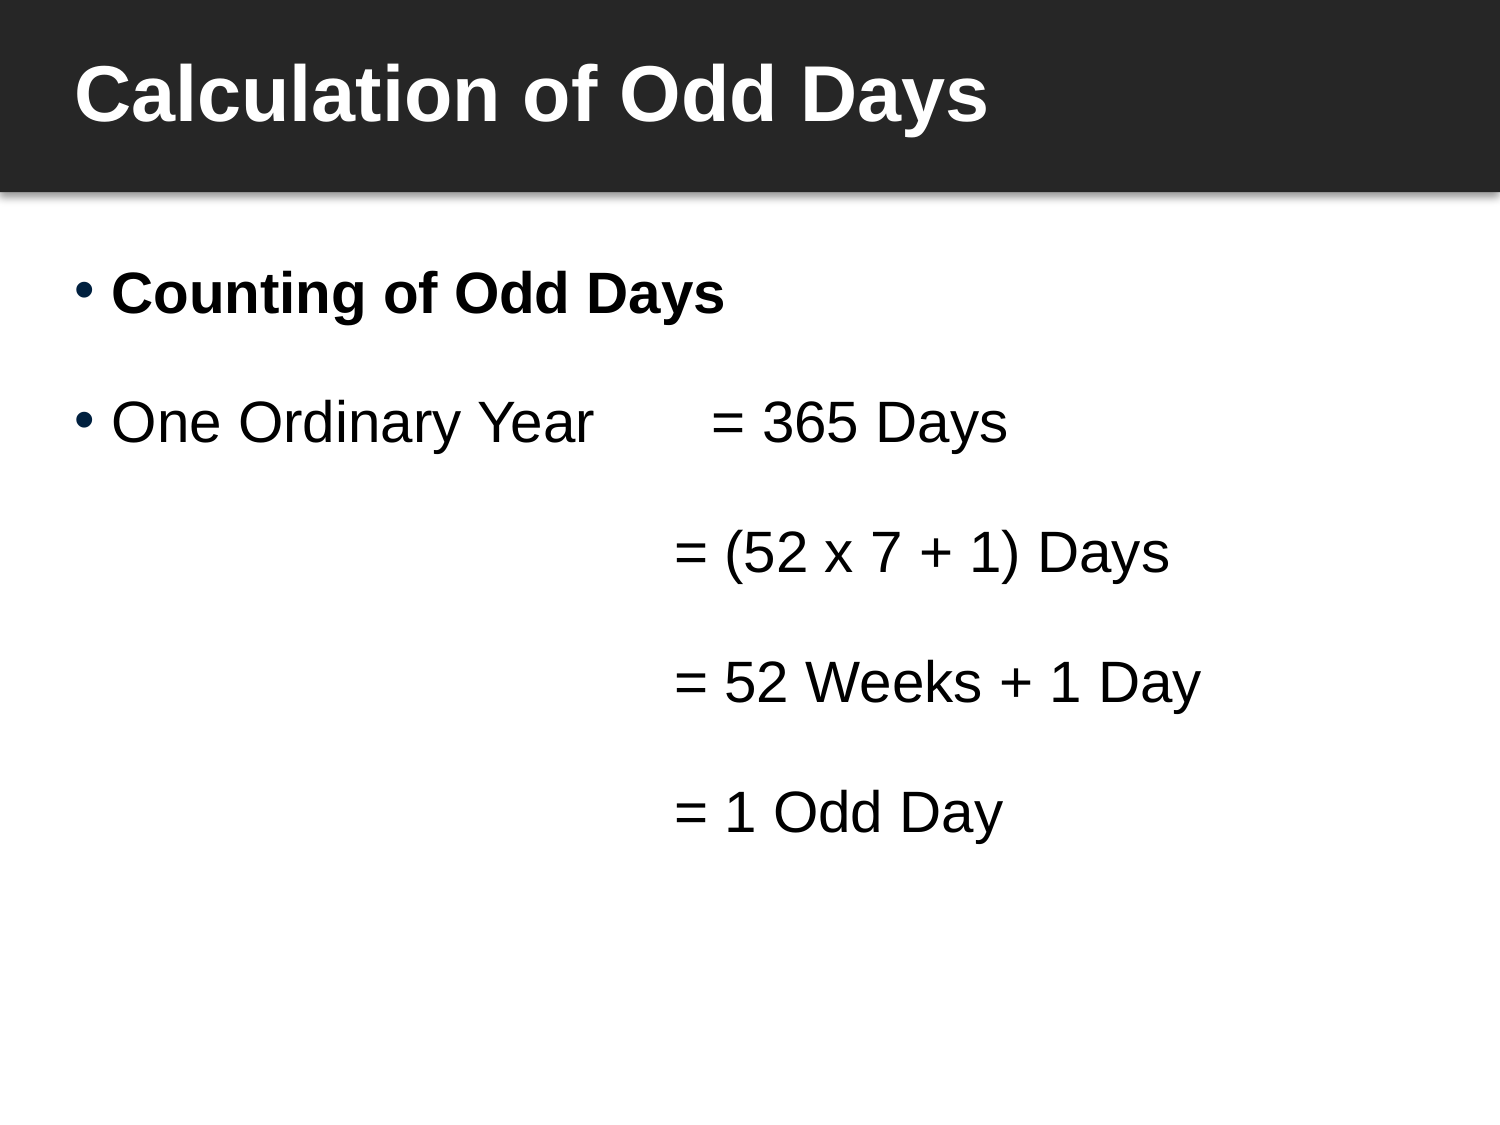

# Calculation of Odd Days
Counting of Odd Days
One Ordinary Year 	= 365 Days
			= (52 x 7 + 1) Days
			= 52 Weeks + 1 Day
				= 1 Odd Day